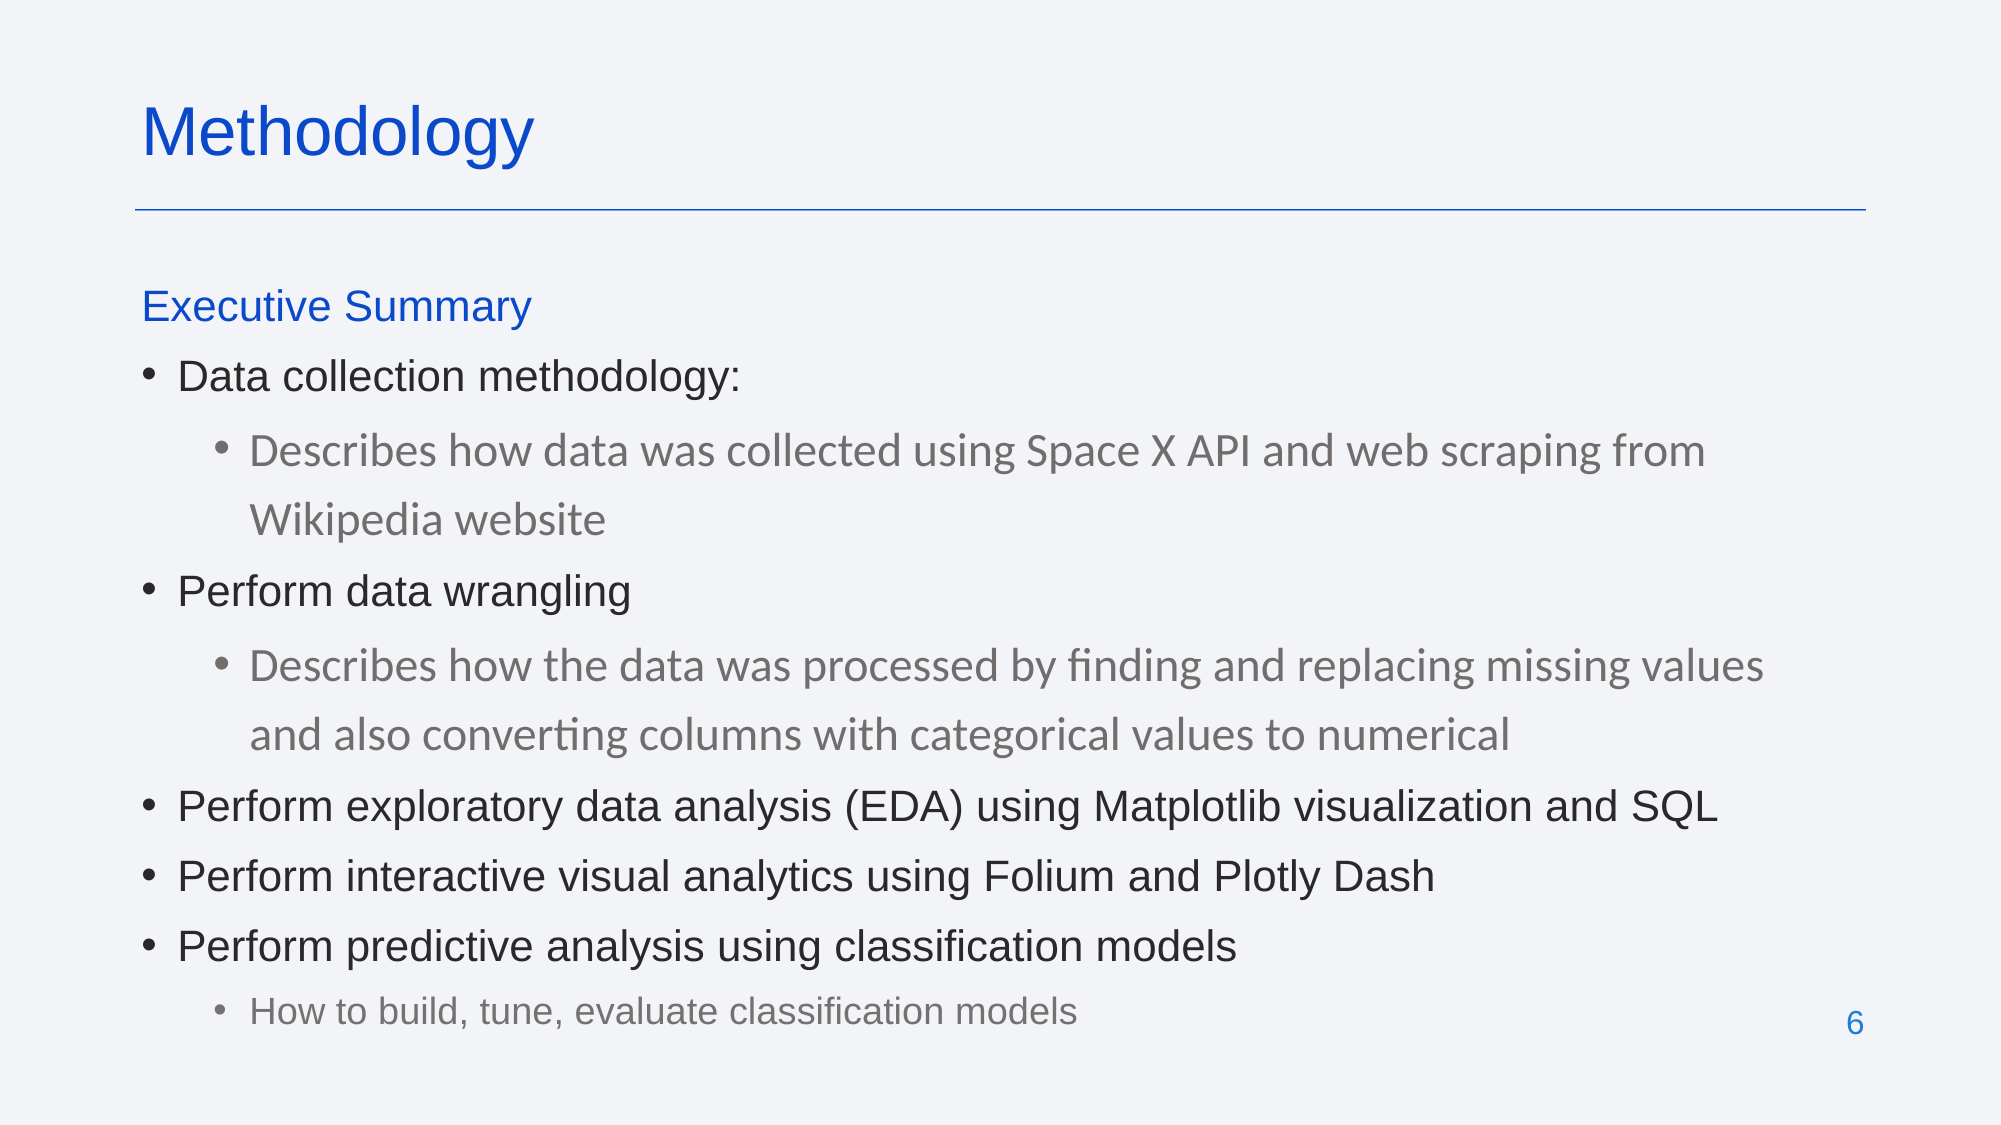

Methodology
Executive Summary
Data collection methodology:
Describes how data was collected using Space X API and web scraping from Wikipedia website
Perform data wrangling
Describes how the data was processed by finding and replacing missing values and also converting columns with categorical values to numerical
Perform exploratory data analysis (EDA) using Matplotlib visualization and SQL
Perform interactive visual analytics using Folium and Plotly Dash
Perform predictive analysis using classification models
How to build, tune, evaluate classification models

6